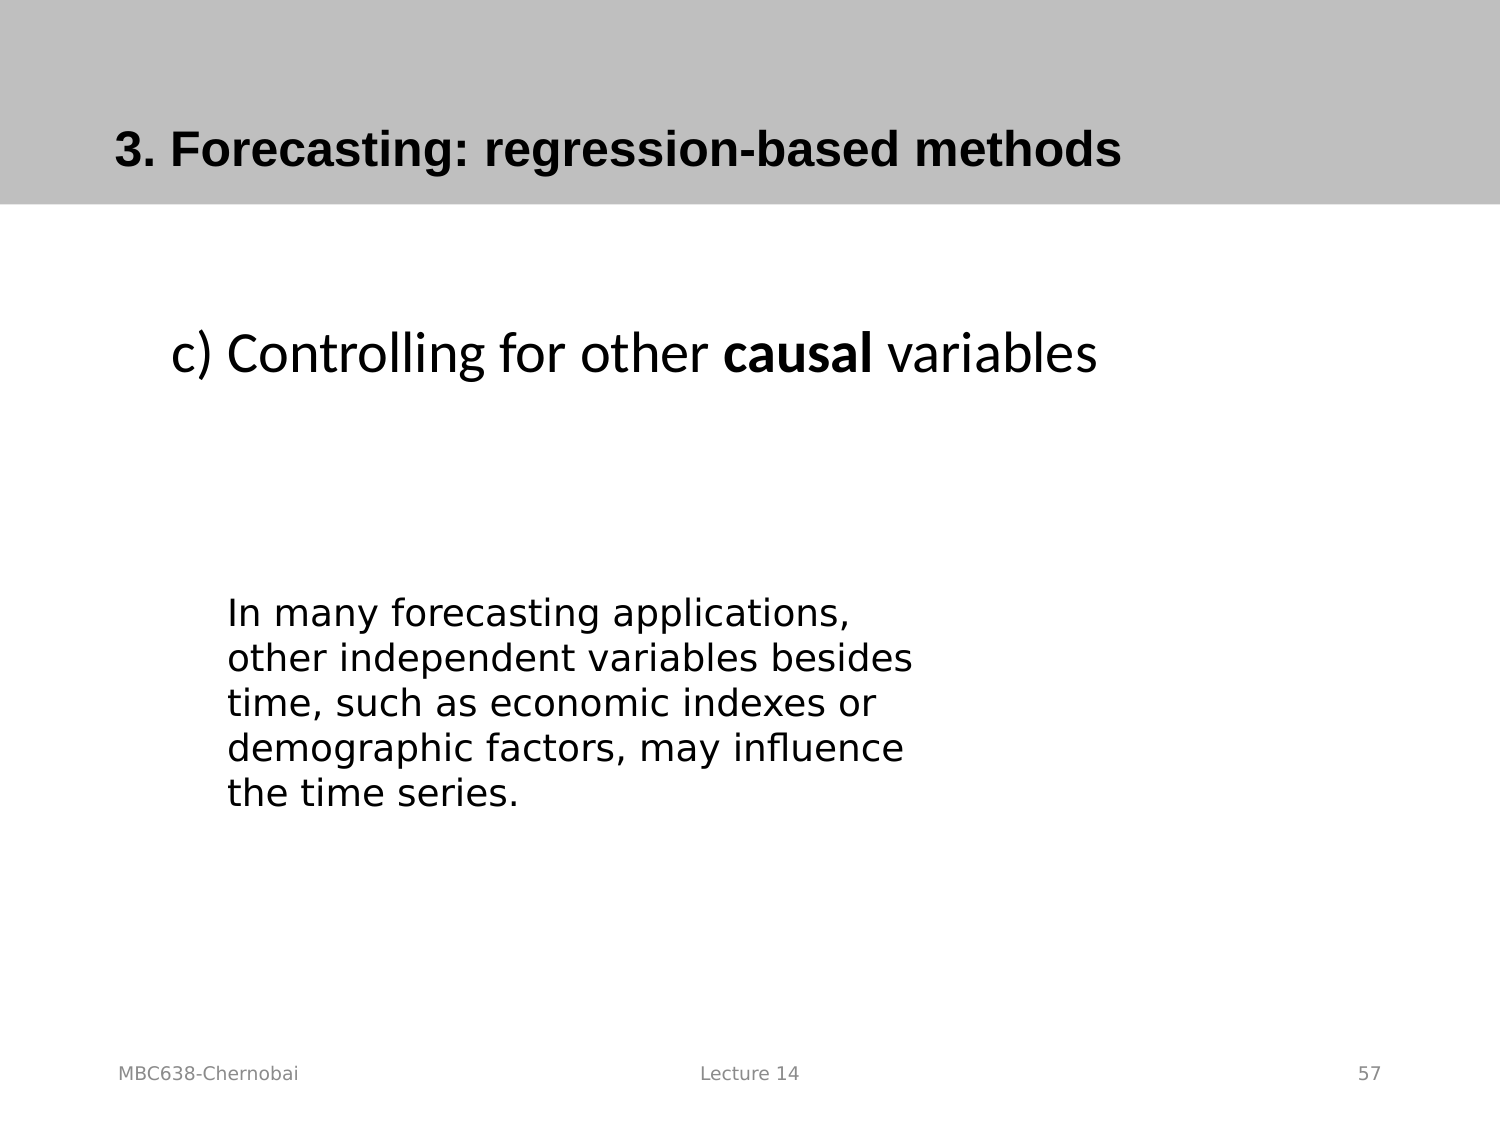

# 3. Forecasting: regression-based methods
         c) Controlling for other causal variables
In many forecasting applications, other independent variables besides time, such as economic indexes or demographic factors, may influence the time series.
MBC638-Chernobai
Lecture 14
57